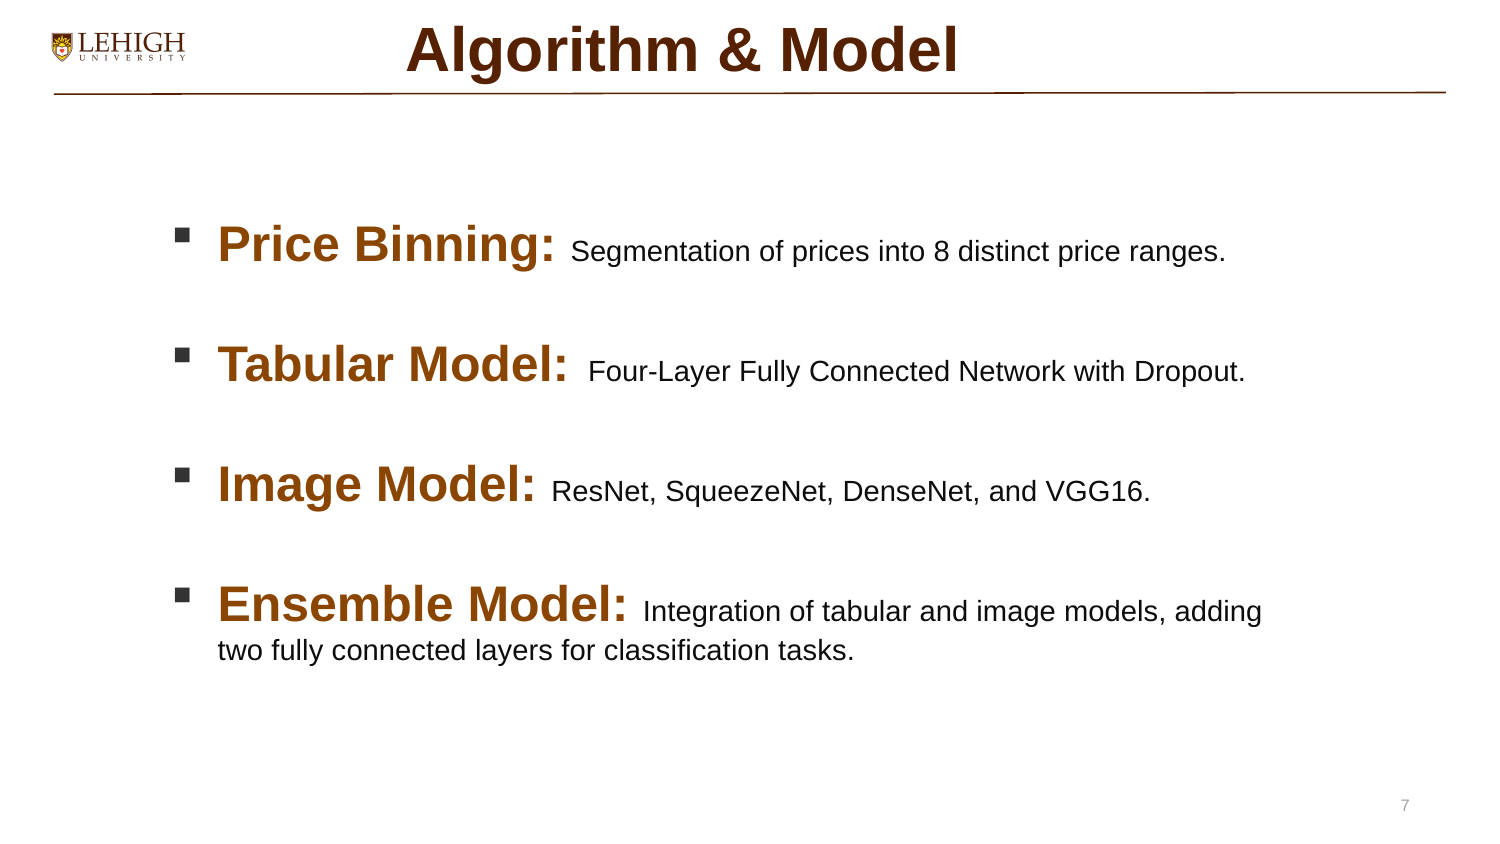

Algorithm & Model
Price Binning: Segmentation of prices into 8 distinct price ranges.

Tabular Model:  Four-Layer Fully Connected Network with Dropout.

Image Model: ResNet, SqueezeNet, DenseNet, and VGG16.

Ensemble Model: Integration of tabular and image models, adding two fully connected layers for classification tasks.